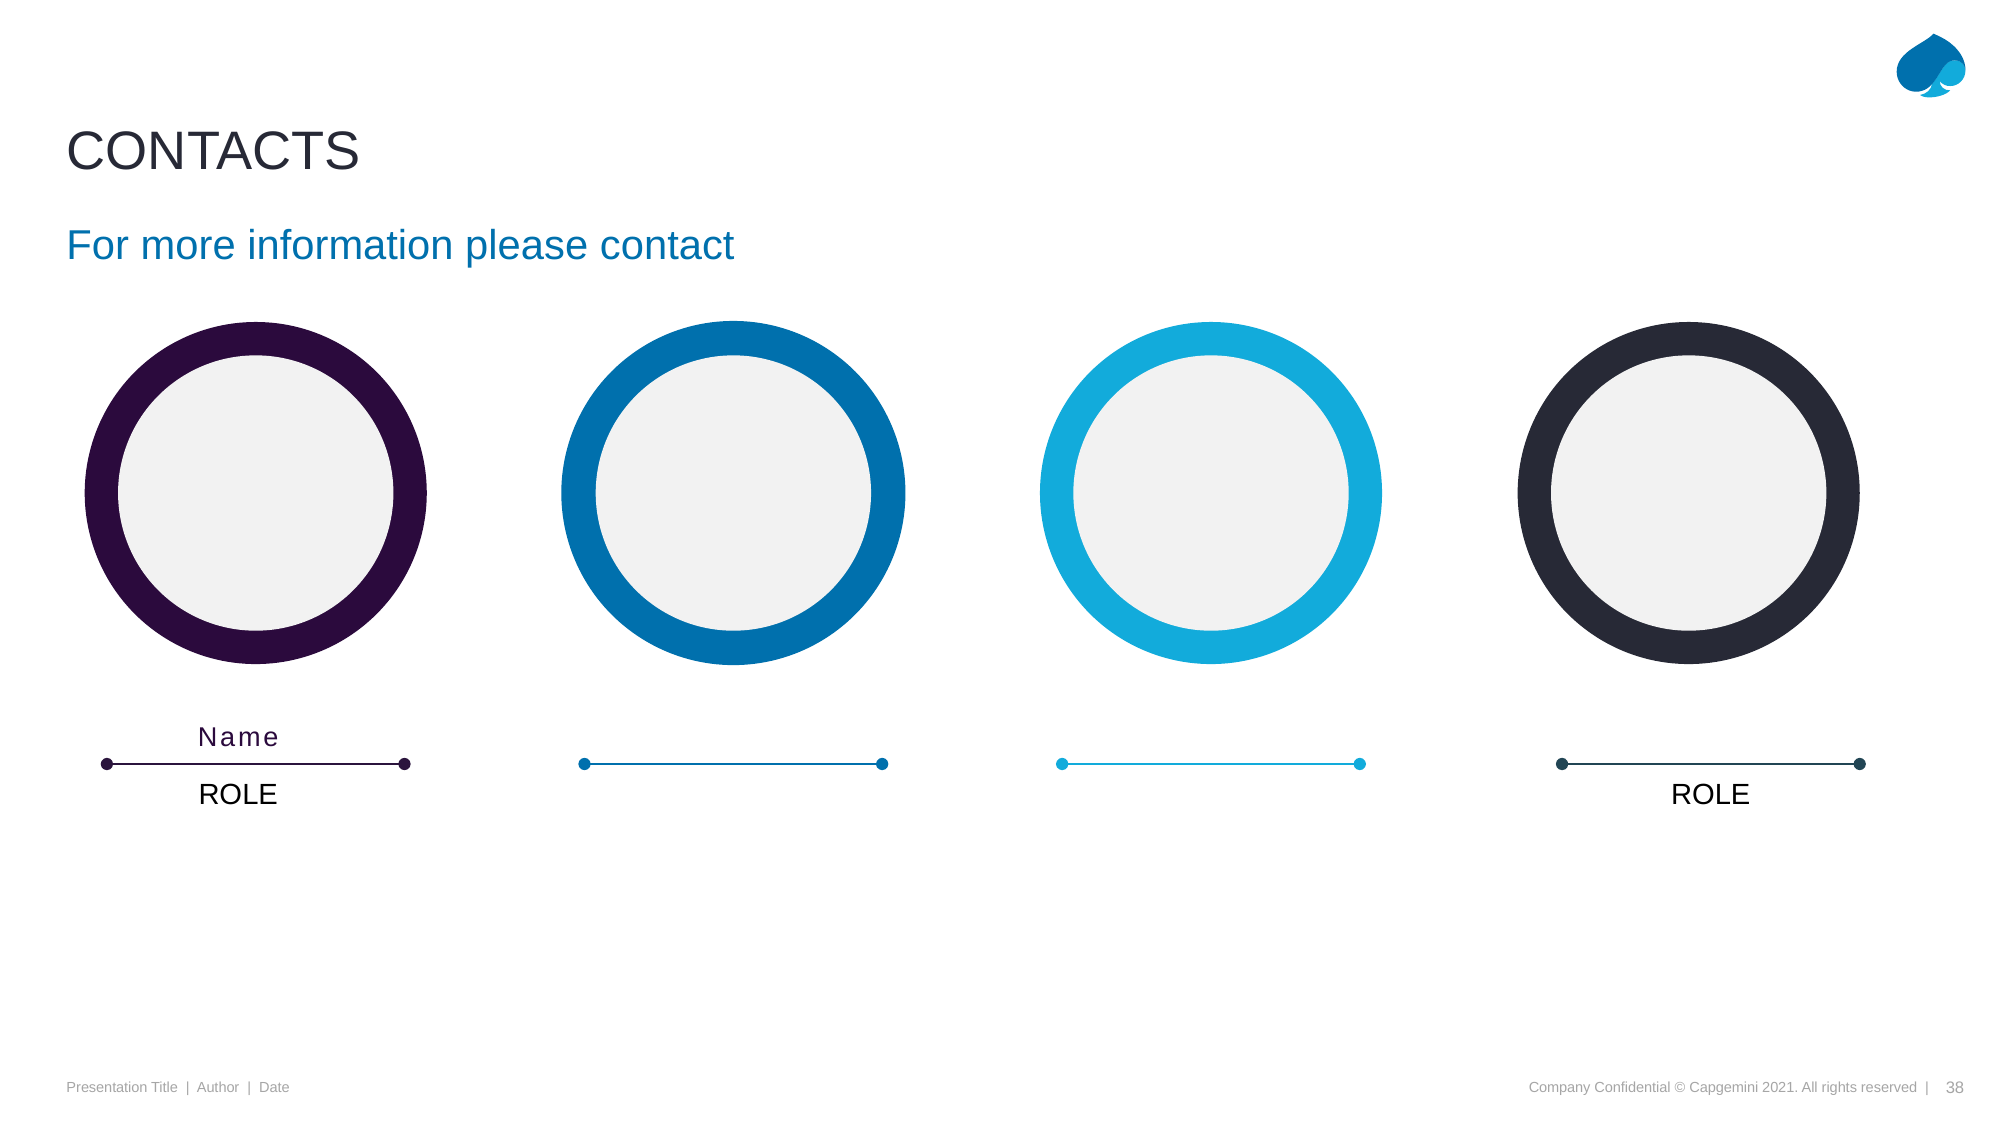

# Contacts
For more information please contact

Name
ROLE
ROLE